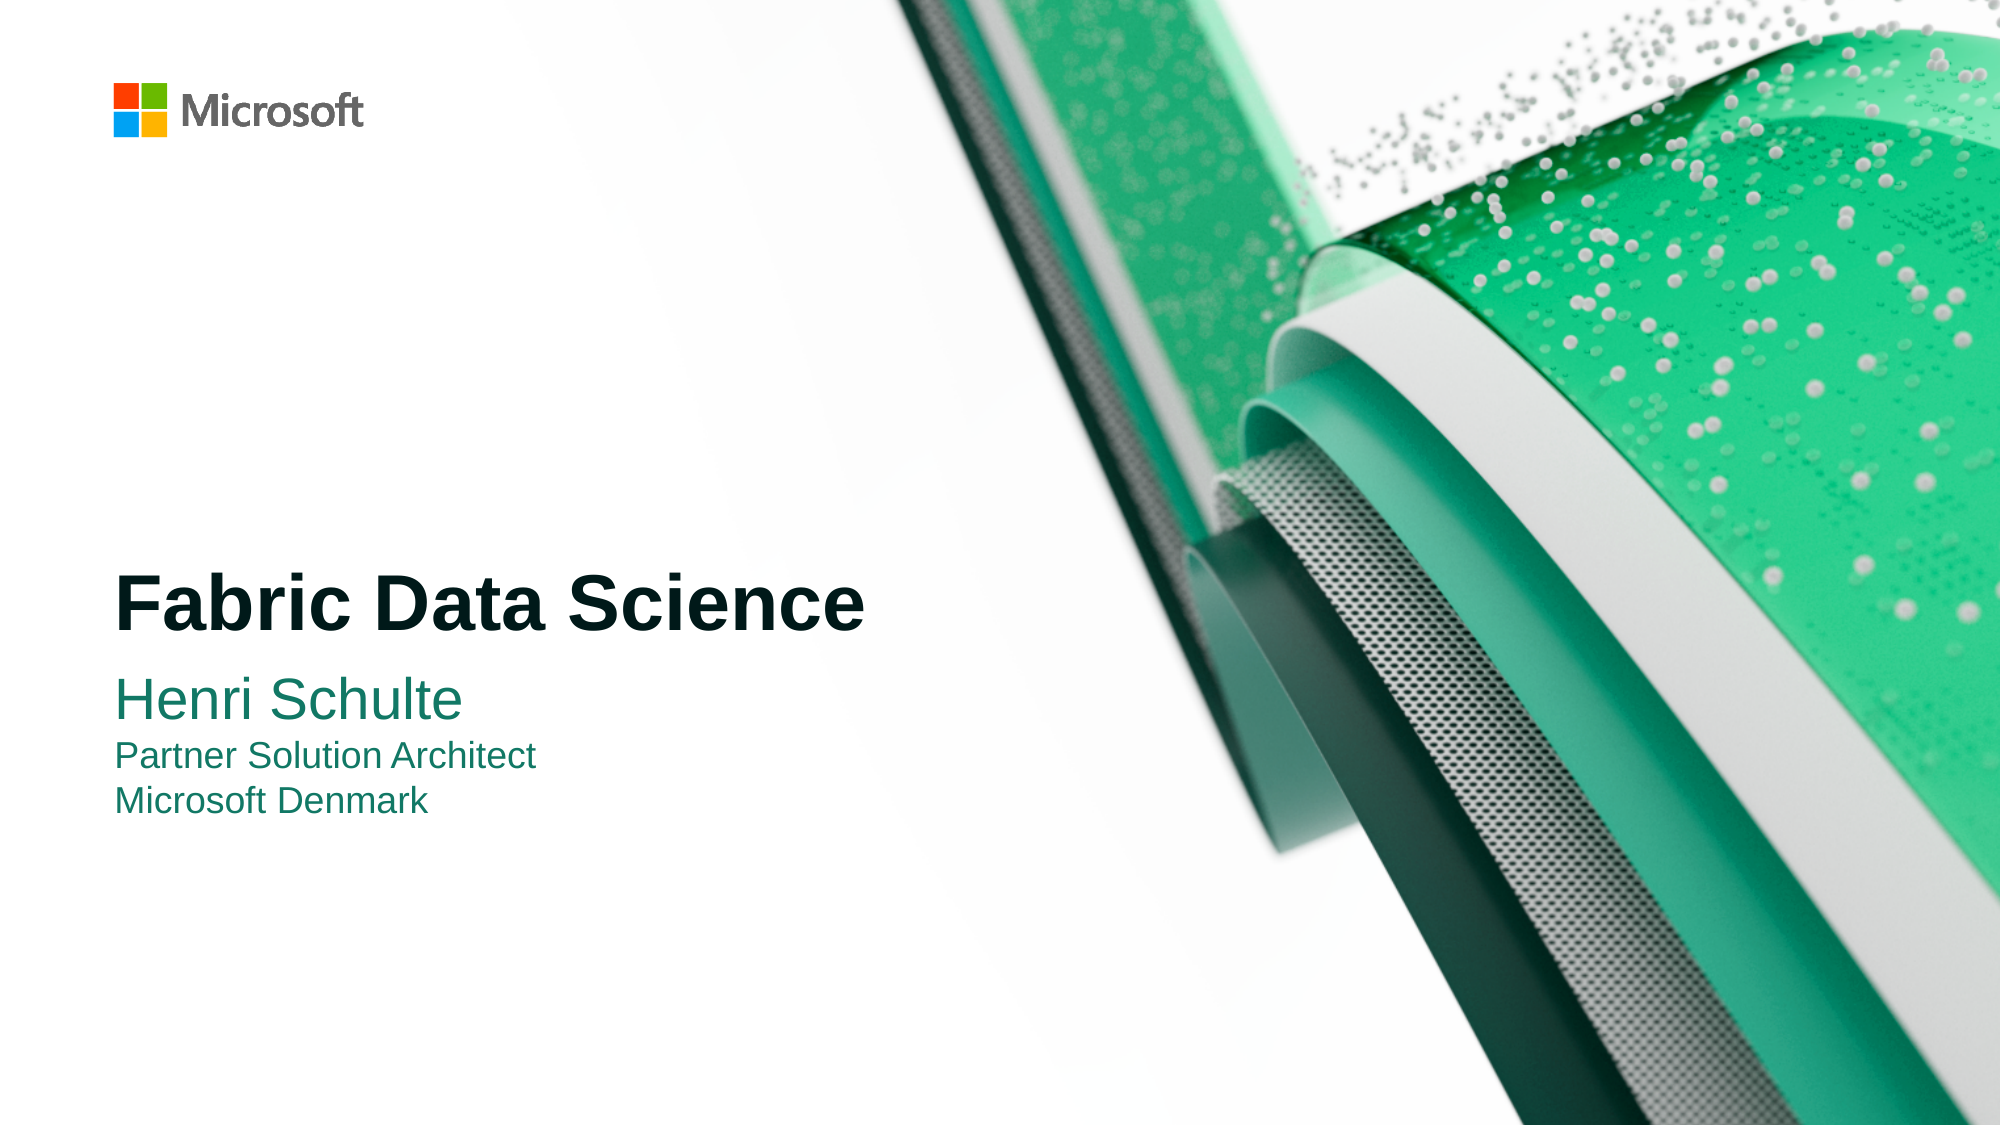

# Fabric Data Science
Henri Schulte
Partner Solution Architect
Microsoft Denmark